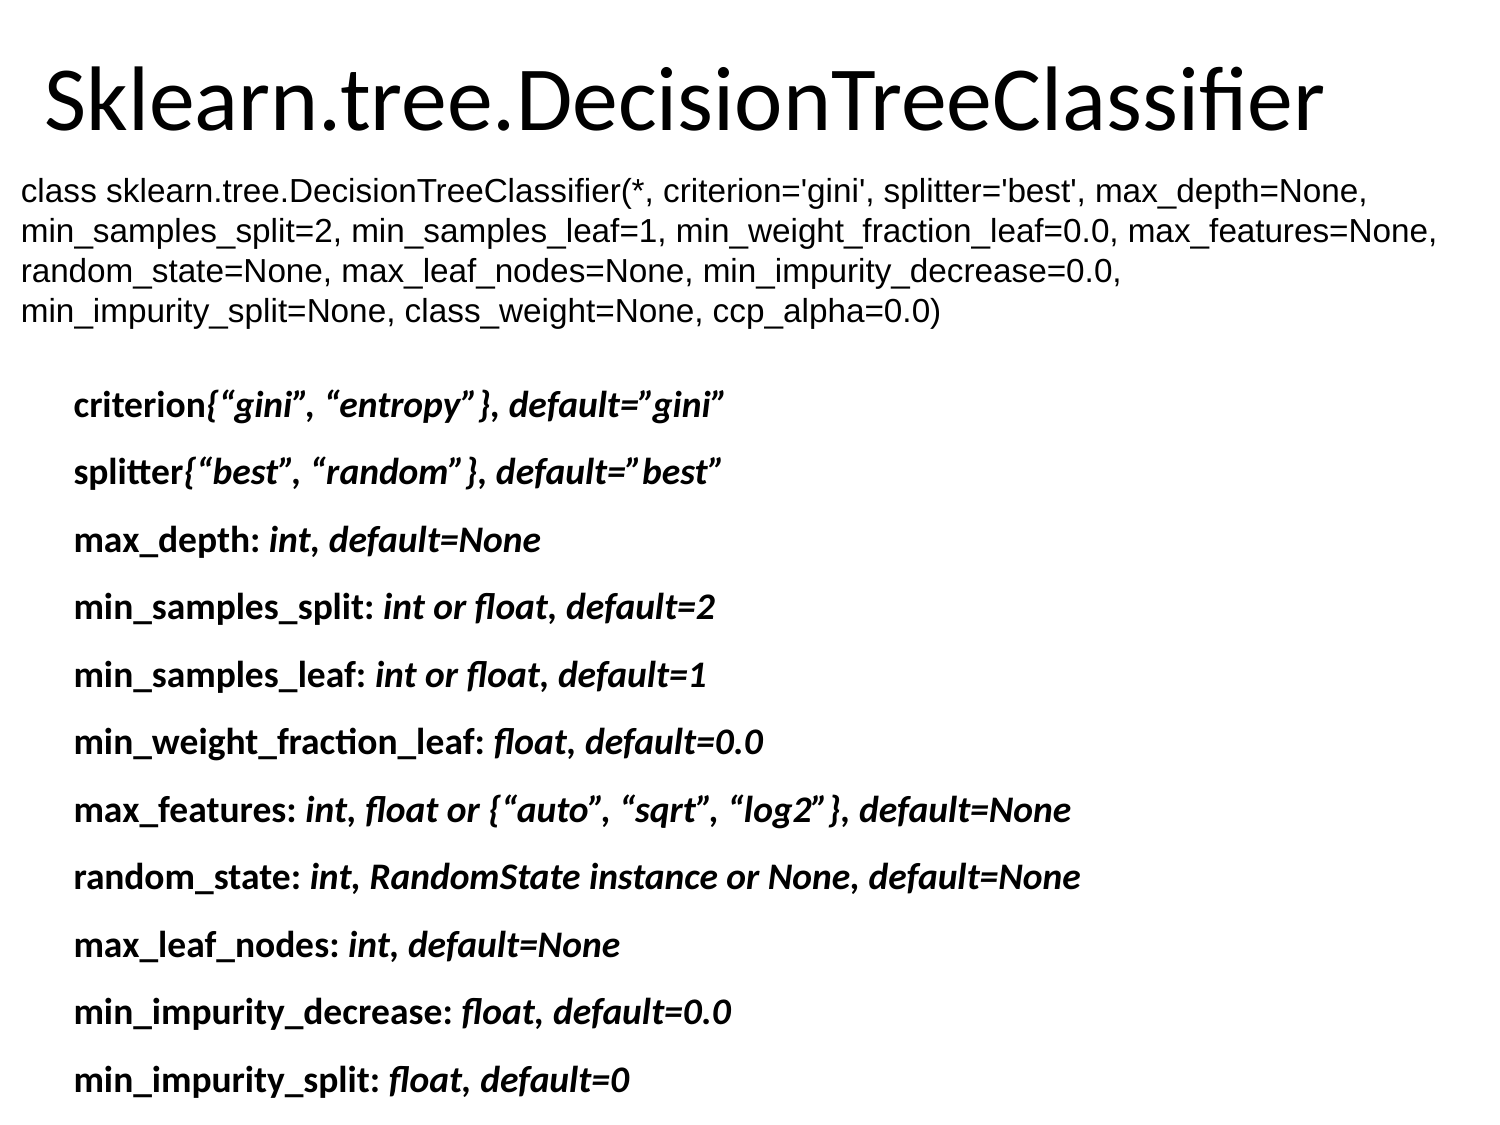

# Sklearn.tree.DecisionTreeClassifier
class sklearn.tree.DecisionTreeClassifier(*, criterion='gini', splitter='best', max_depth=None, min_samples_split=2, min_samples_leaf=1, min_weight_fraction_leaf=0.0, max_features=None, random_state=None, max_leaf_nodes=None, min_impurity_decrease=0.0, min_impurity_split=None, class_weight=None, ccp_alpha=0.0)
criterion{“gini”, “entropy”}, default=”gini”
splitter{“best”, “random”}, default=”best”
max_depth: int, default=None
min_samples_split: int or float, default=2
min_samples_leaf: int or float, default=1
min_weight_fraction_leaf: float, default=0.0
max_features: int, float or {“auto”, “sqrt”, “log2”}, default=None
random_state: int, RandomState instance or None, default=None
max_leaf_nodes: int, default=None
min_impurity_decrease: float, default=0.0
min_impurity_split: float, default=0